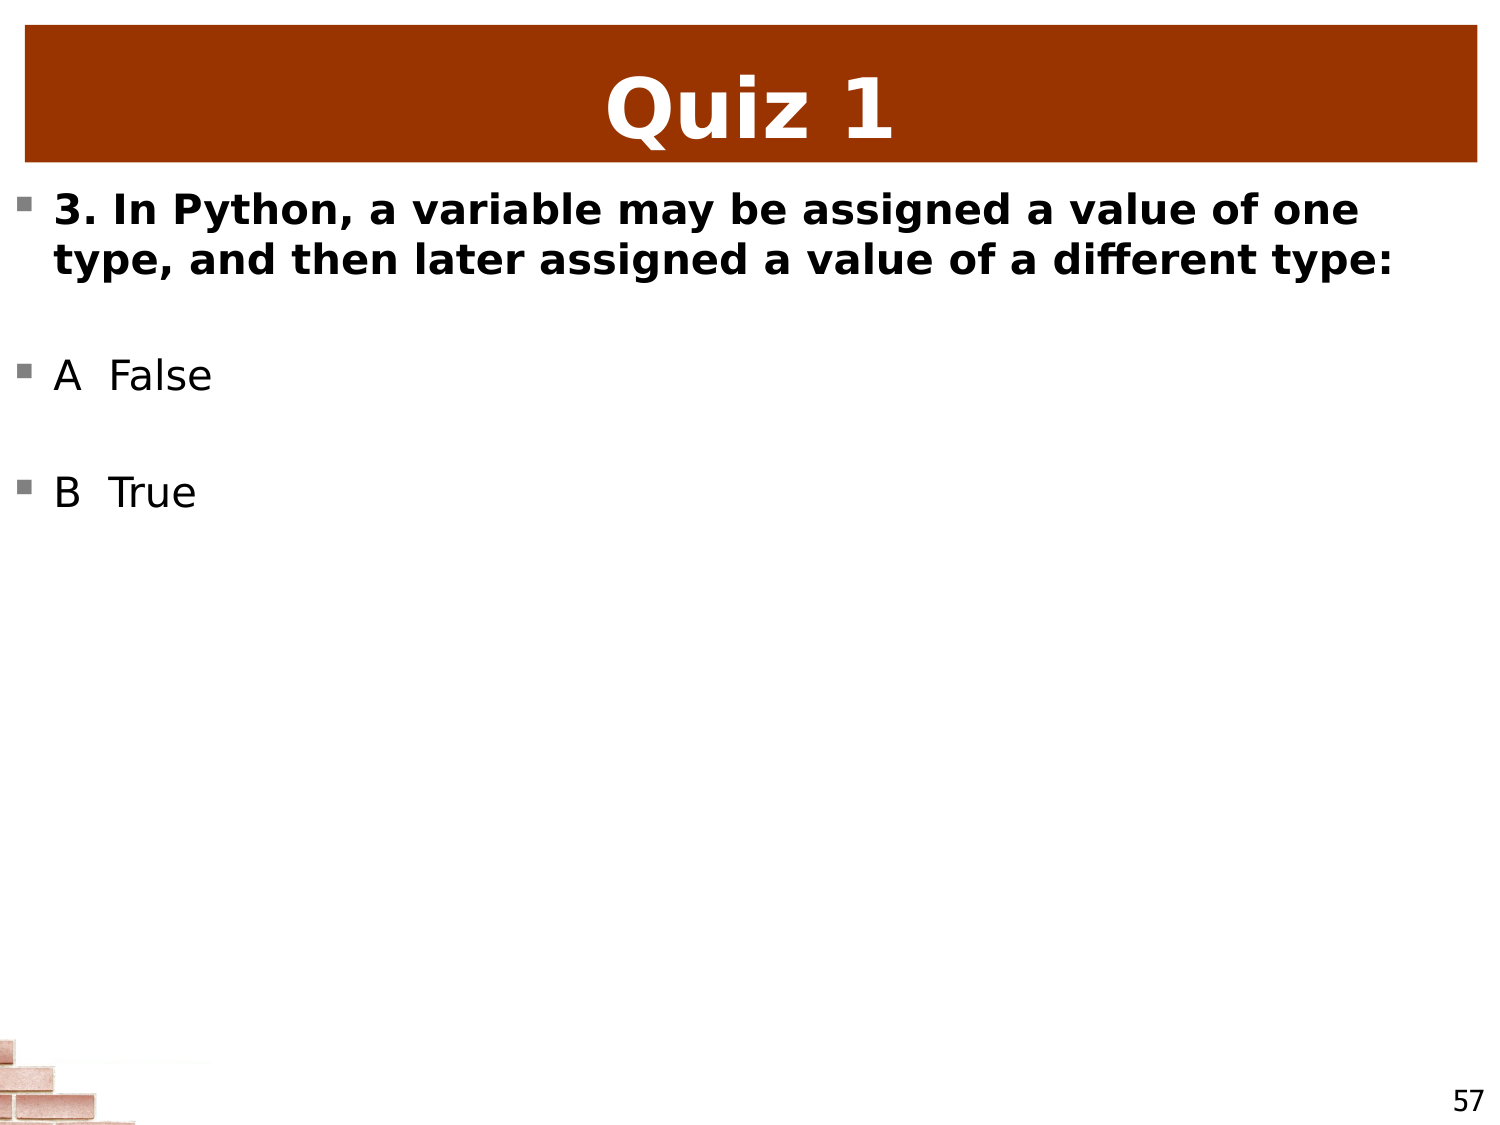

# Quiz 1
3. In Python, a variable may be assigned a value of one type, and then later assigned a value of a different type:

A  False

B  True
57